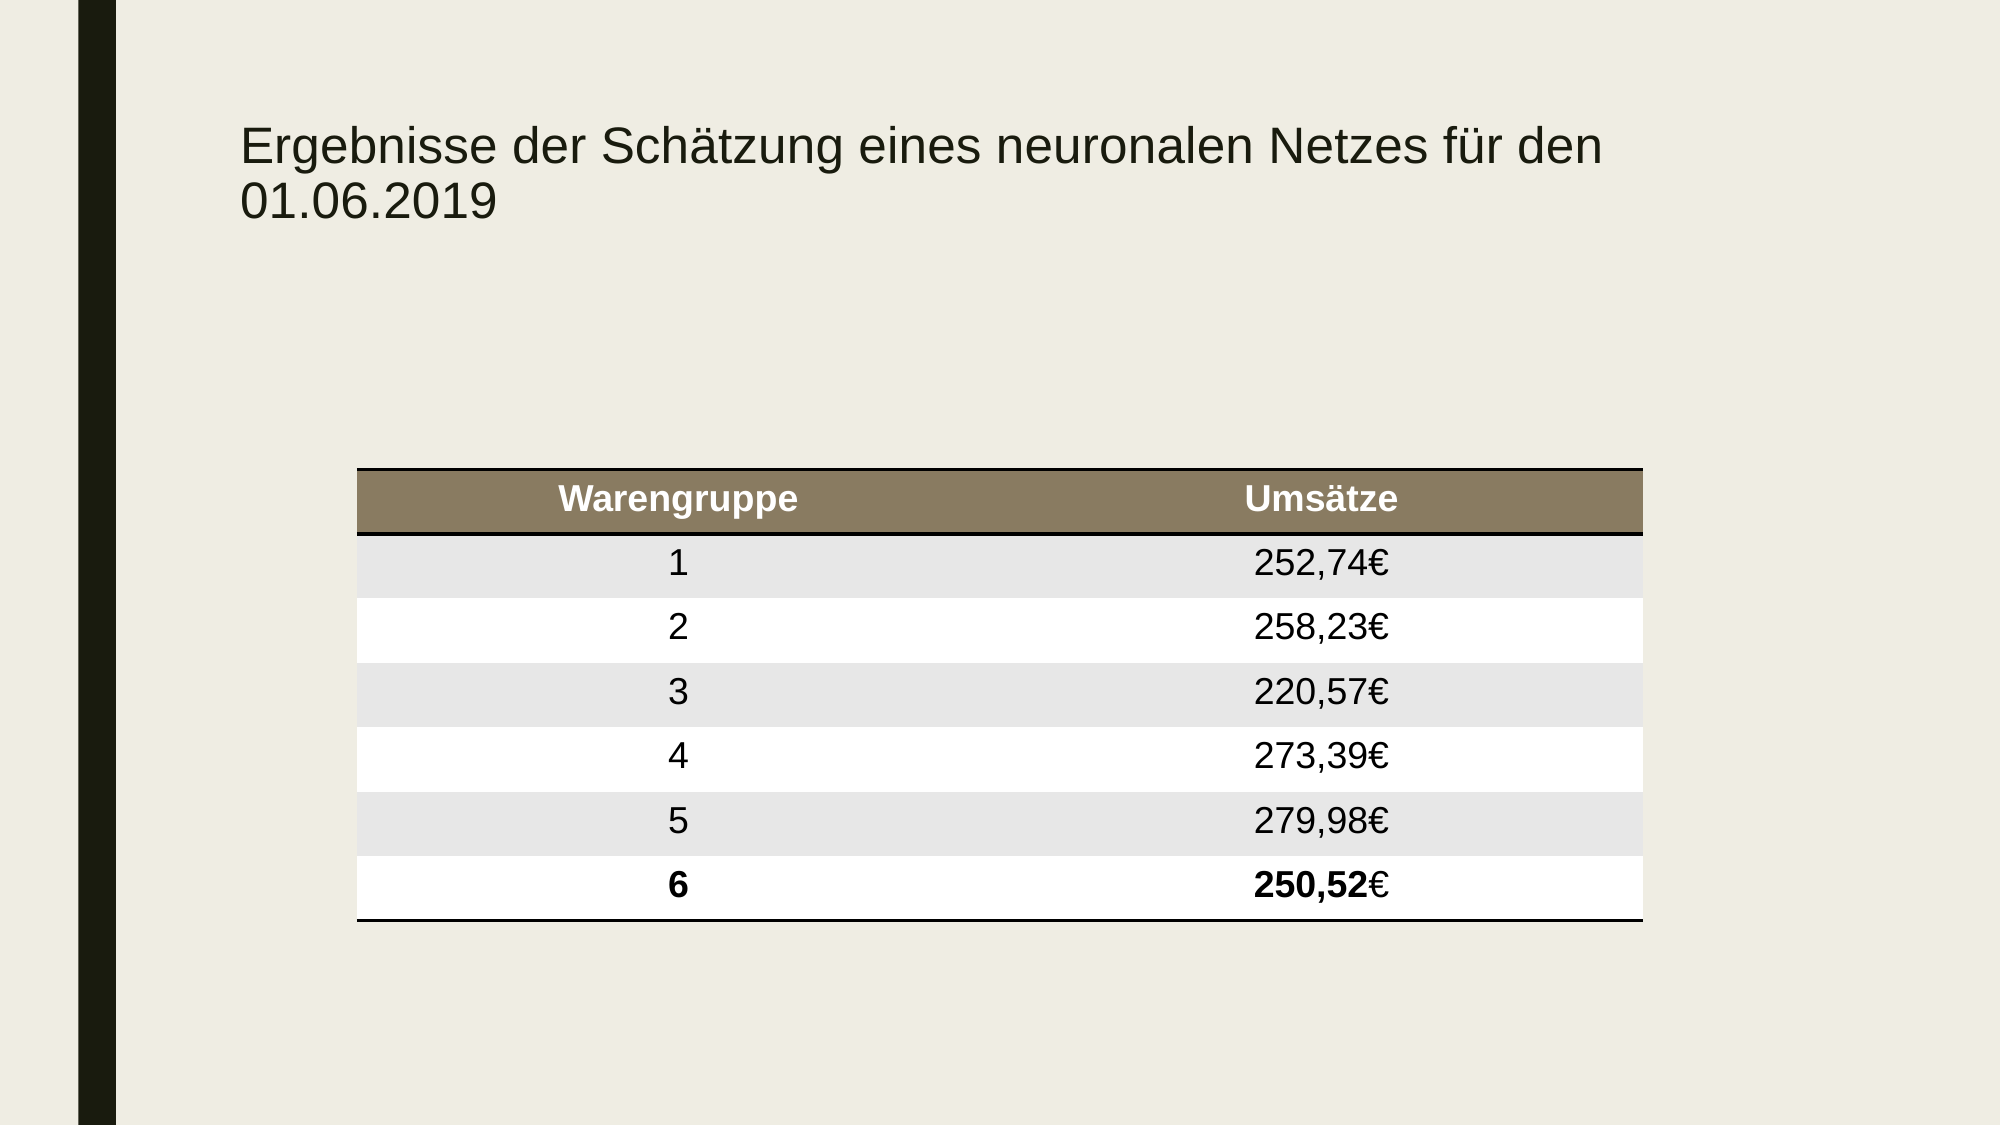

# ﻿Ergebnisse der Schätzung eines neuronalen Netzes für den 01.06.2019
| Warengruppe | Umsätze |
| --- | --- |
| 1 | 252,74€ |
| 2 | 258,23€ |
| 3 | 220,57€ |
| 4 | 273,39€ |
| 5 | 279,98€ |
| 6 | 250,52€ |